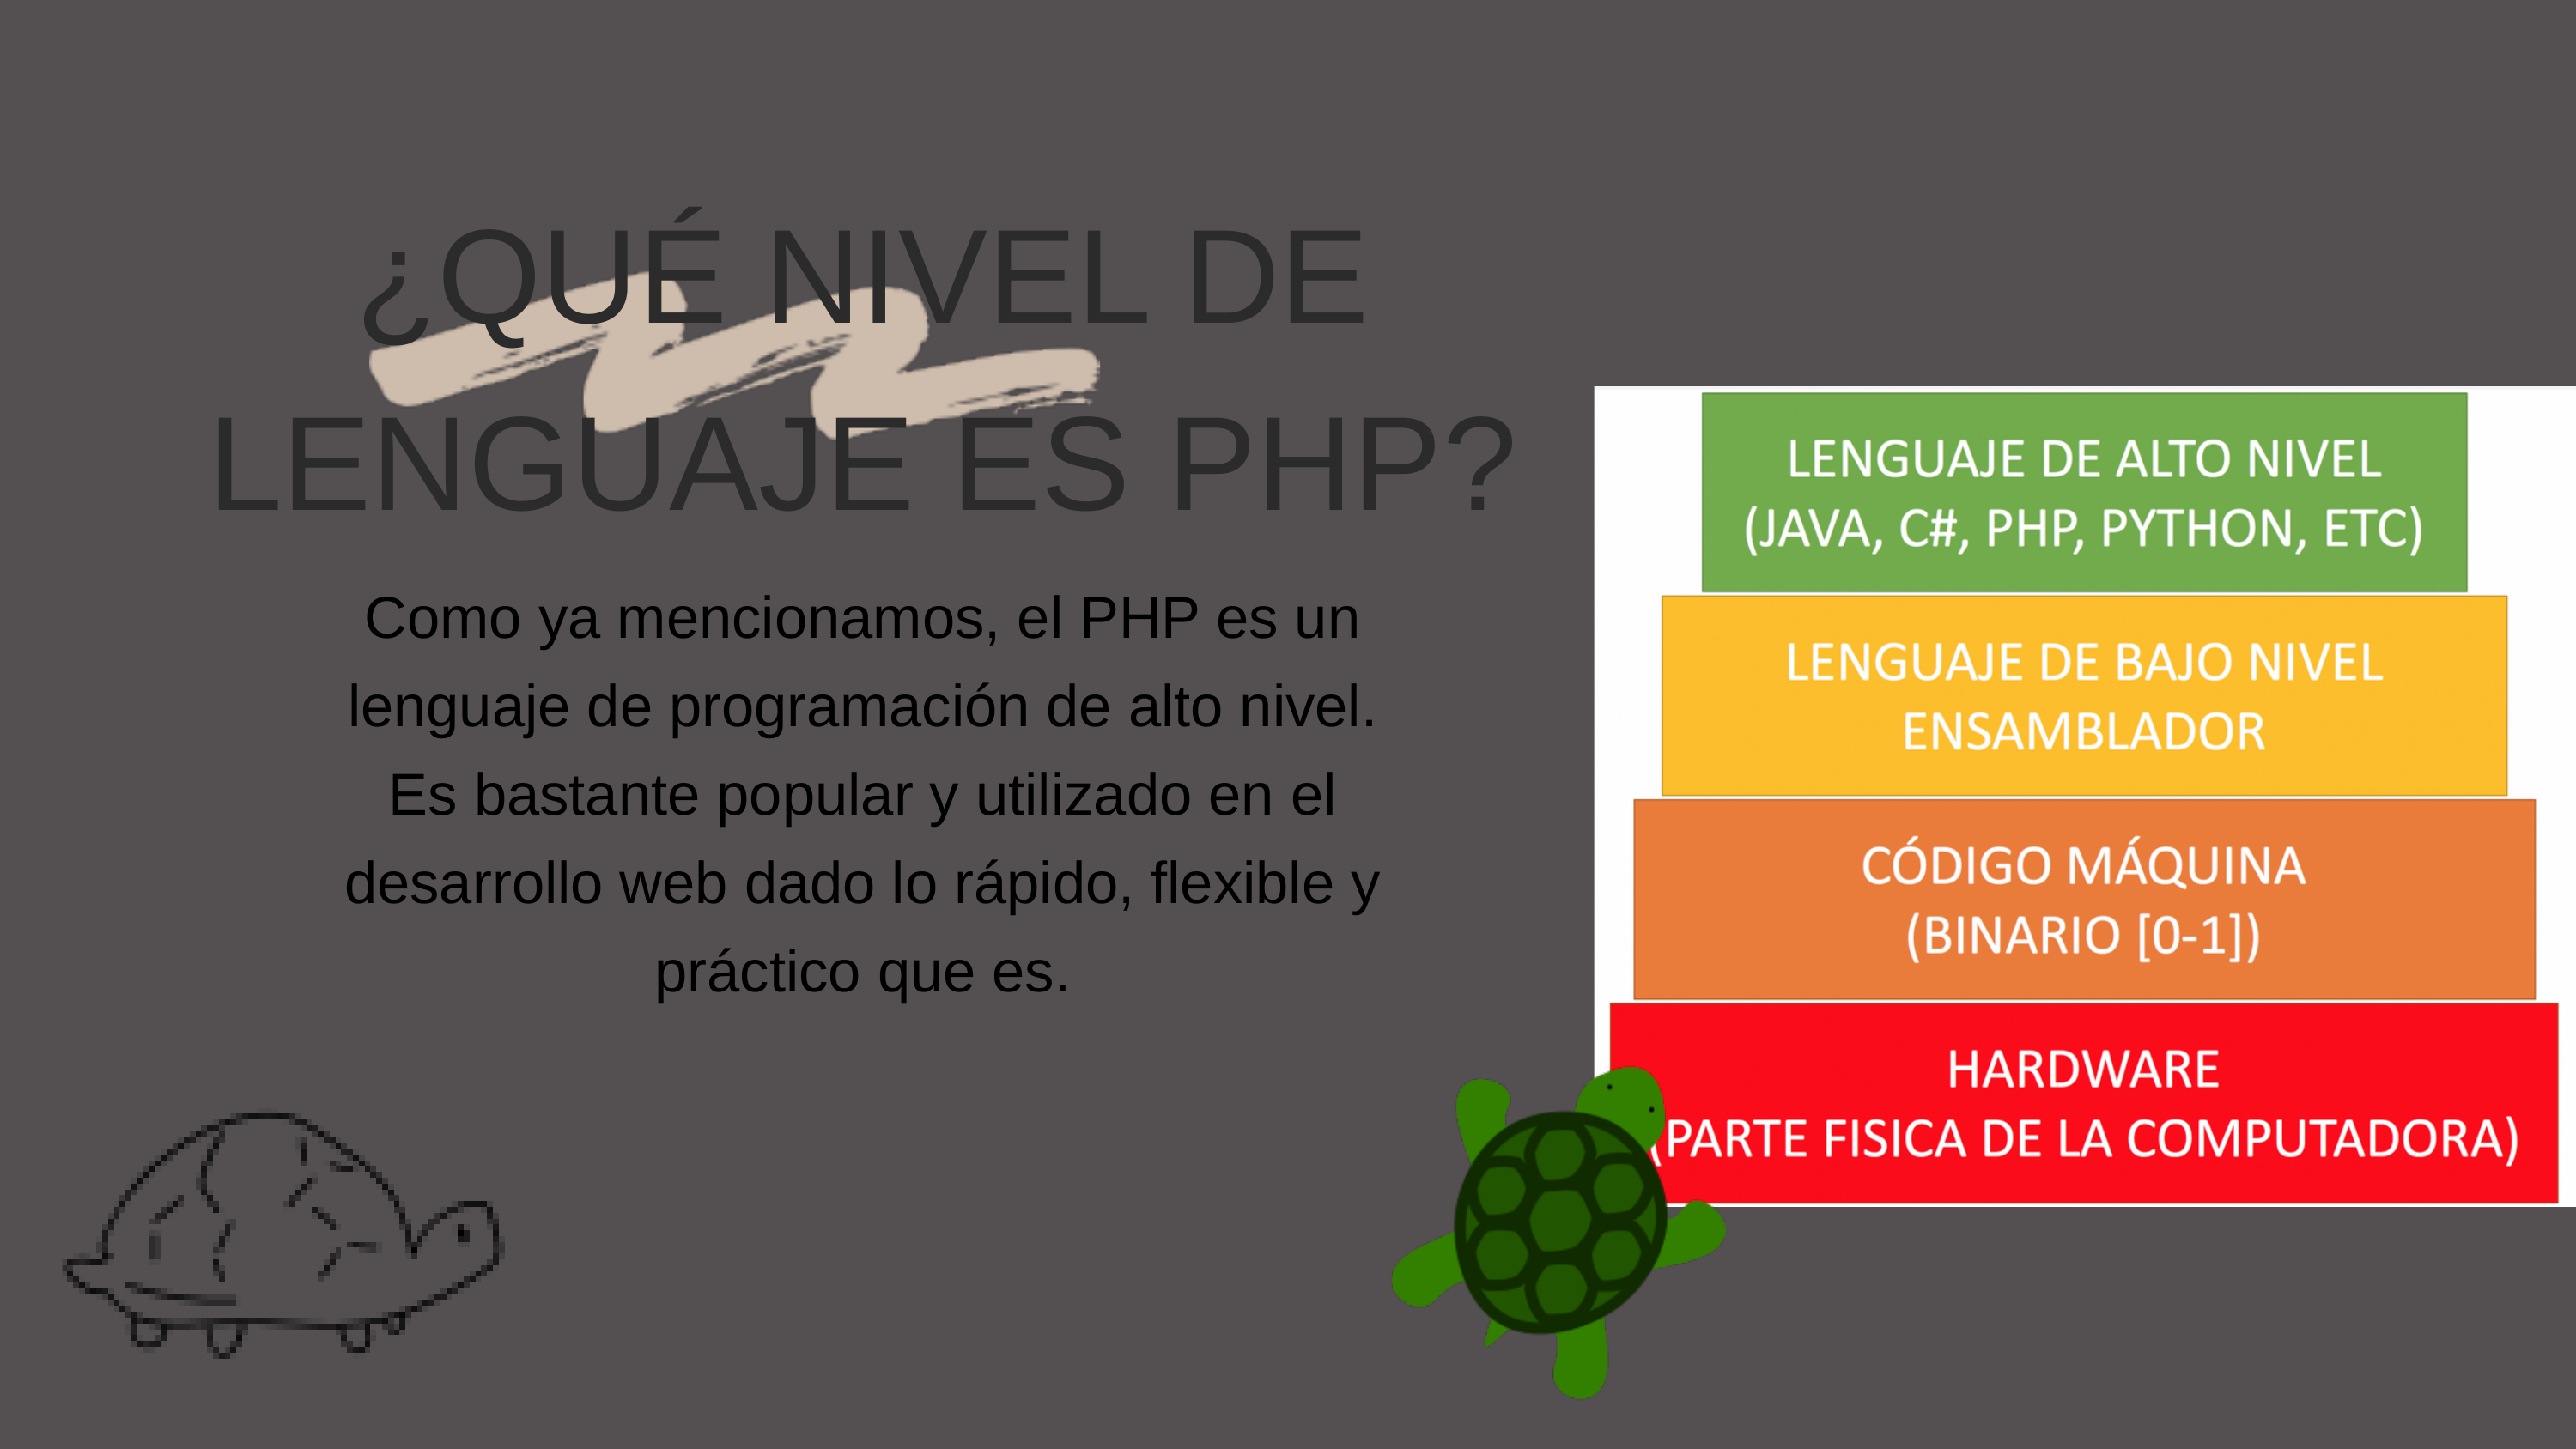

¿QUÉ NIVEL DE LENGUAJE ES PHP?

Como ya mencionamos, el PHP es un lenguaje de programación de alto nivel. Es bastante popular y utilizado en el desarrollo web dado lo rápido, flexible y práctico que es.